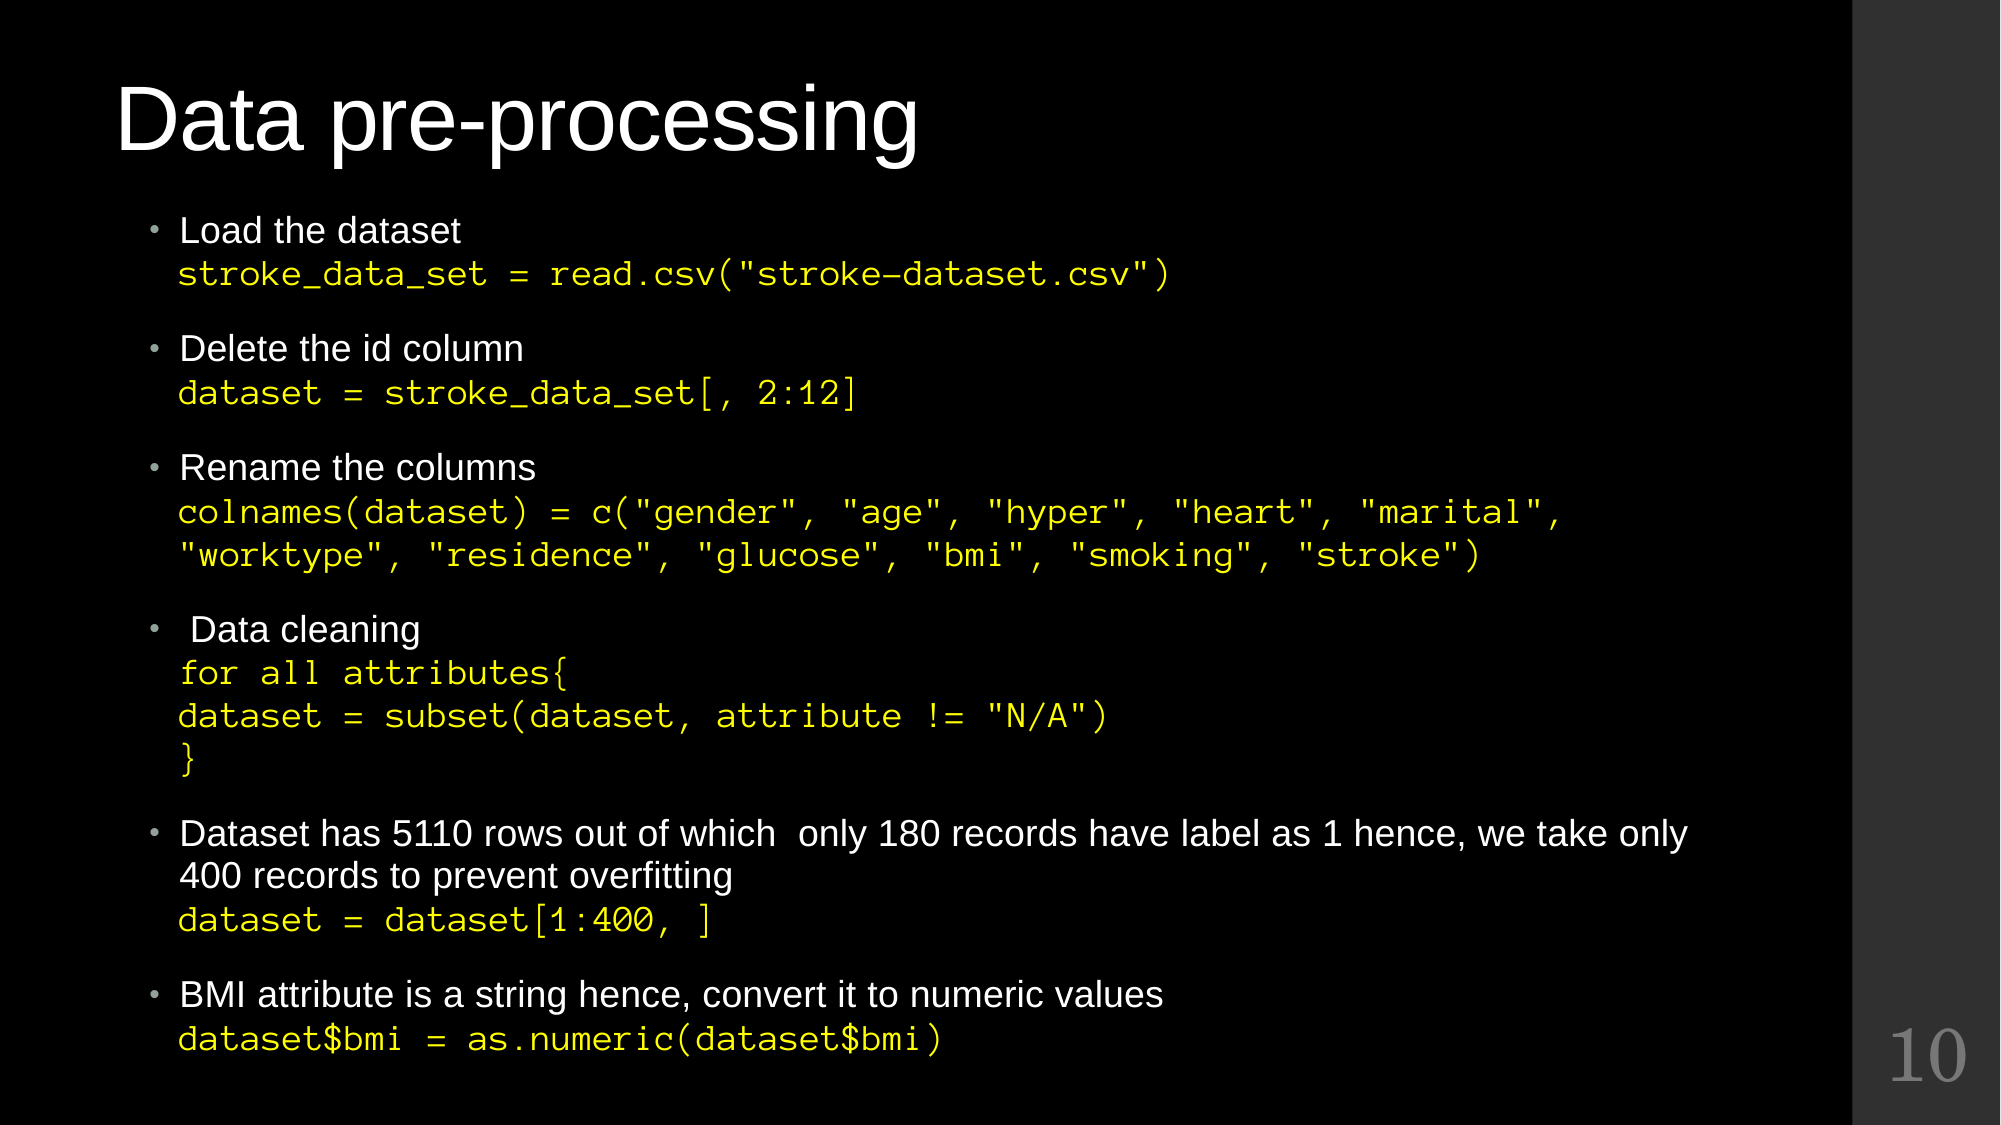

# Data pre-processing
Load the dataset
stroke_data_set = read.csv("stroke-dataset.csv")
Delete the id column
dataset = stroke_data_set[, 2:12]
Rename the columns
colnames(dataset) = c("gender", "age", "hyper", "heart", "marital", "worktype", "residence", "glucose", "bmi", "smoking", "stroke")
 Data cleaning
for all attributes{
dataset = subset(dataset, attribute != "N/A")
}
Dataset has 5110 rows out of which  only 180 records have label as 1 hence, we take only 400 records to prevent overfitting
dataset = dataset[1:400, ]
BMI attribute is a string hence, convert it to numeric values
dataset$bmi = as.numeric(dataset$bmi)

10